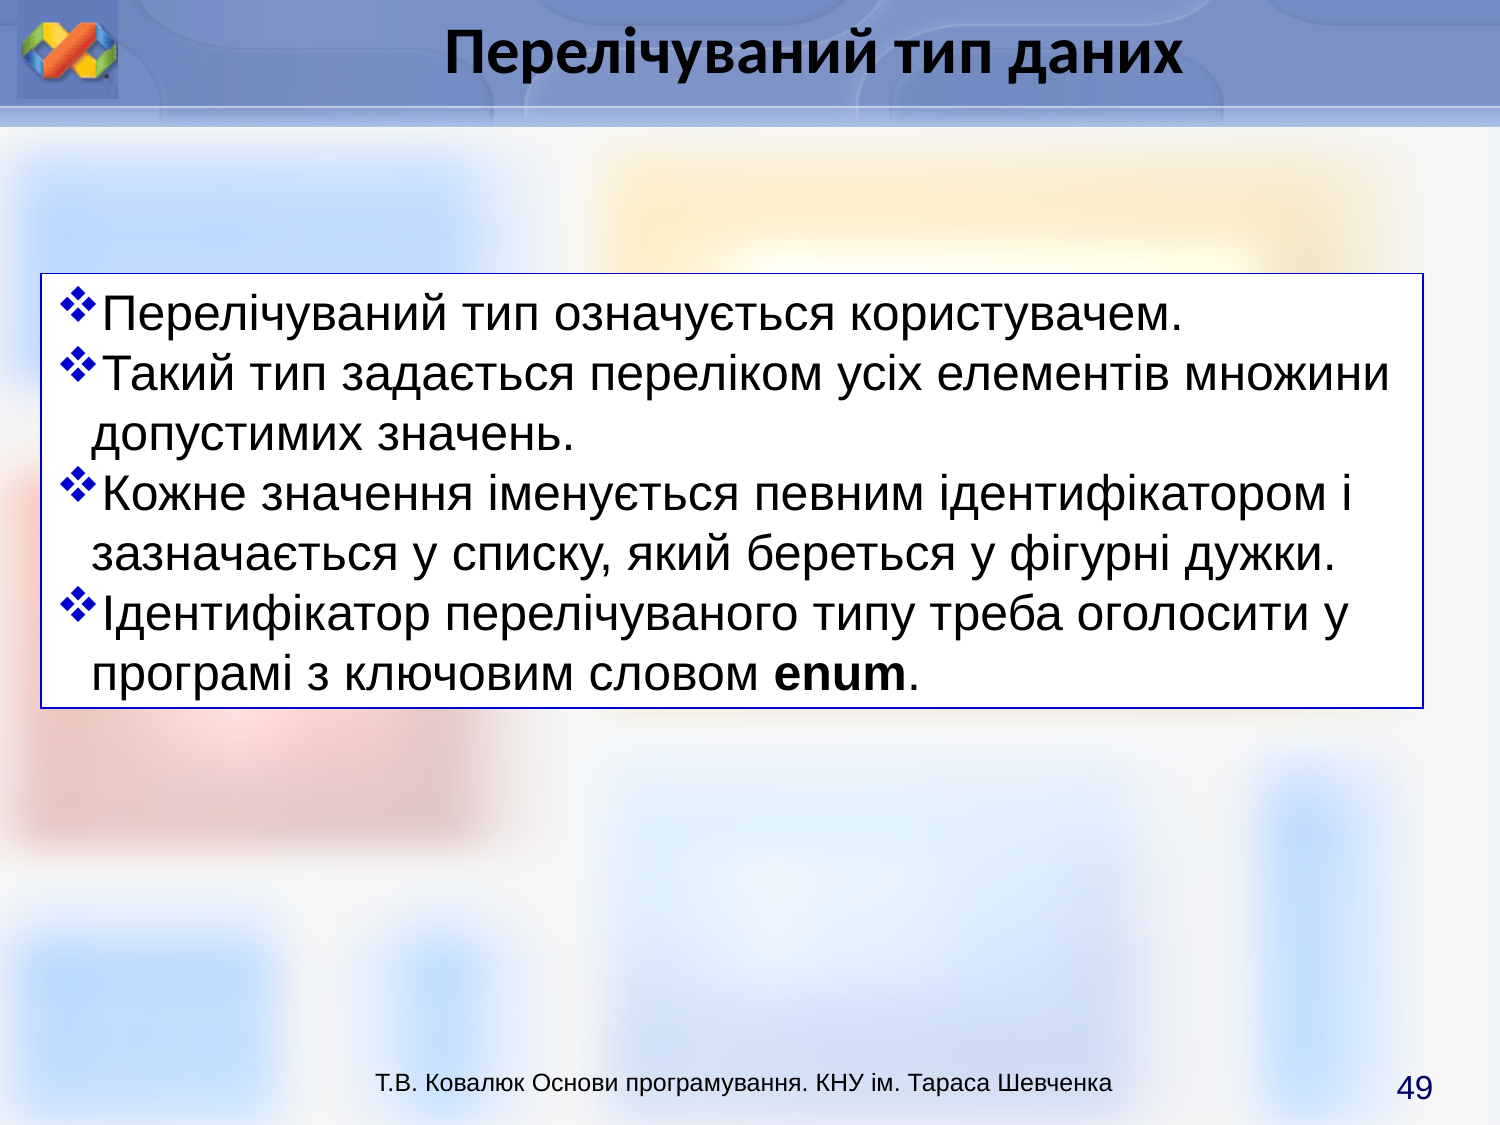

Перелічуваний тип означується користувачем.
Такий тип задається переліком усіх елементів множини допустимих значень.
Кожне значення іменується певним ідентифікатором і зазначається у списку, який береться у фігурні дужки.
Ідентифікатор перелічуваного типу треба оголосити у програмі з ключовим словом enum.
Перелічуваний тип даних
49